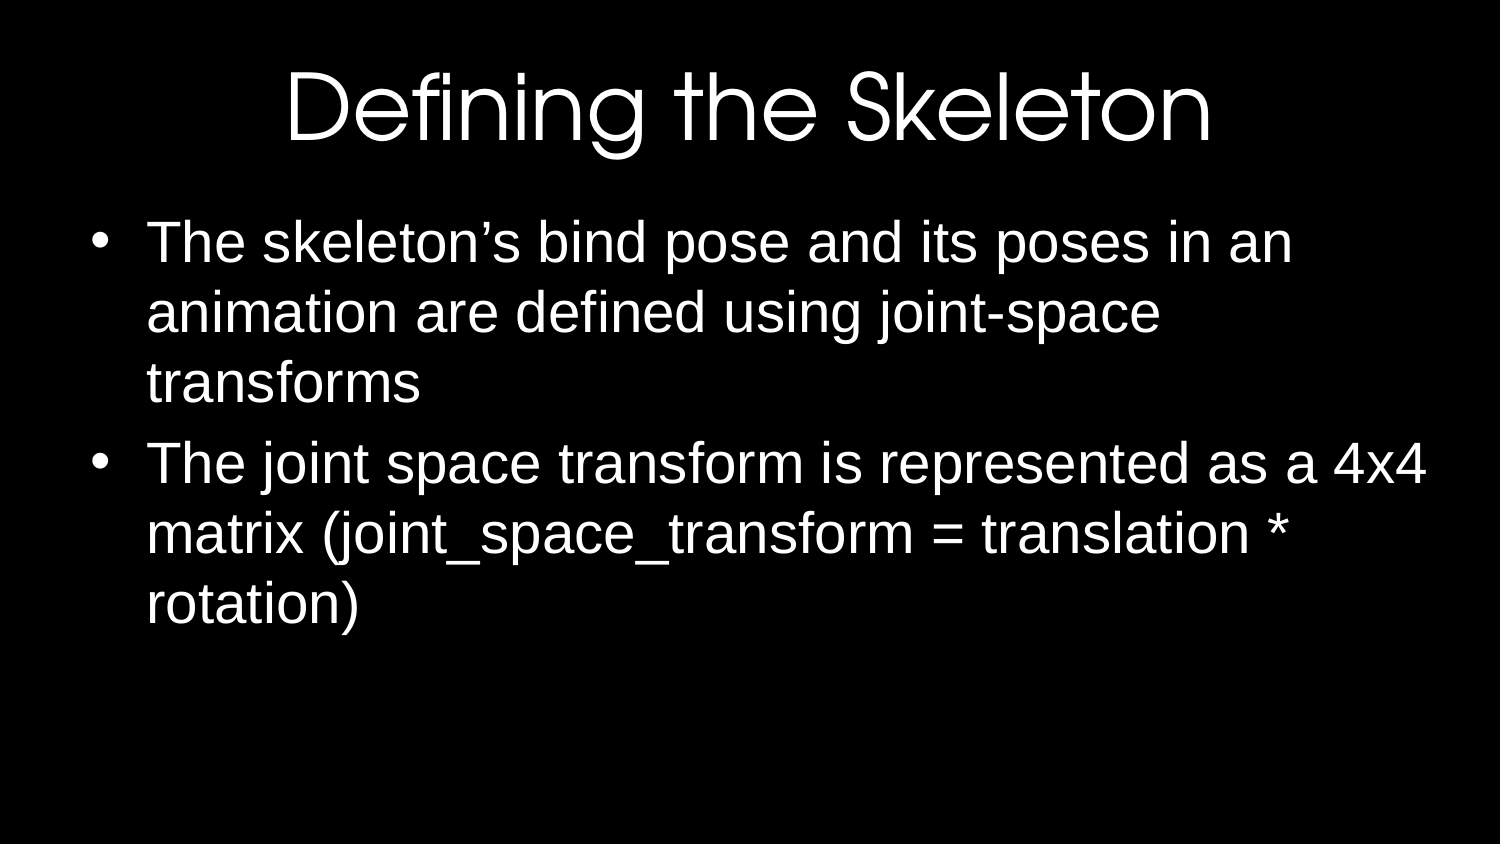

# Defining the Skeleton
The skeleton’s bind pose and its poses in an animation are defined using joint-space transforms
The joint space transform is represented as a 4x4 matrix (joint_space_transform = translation * rotation)